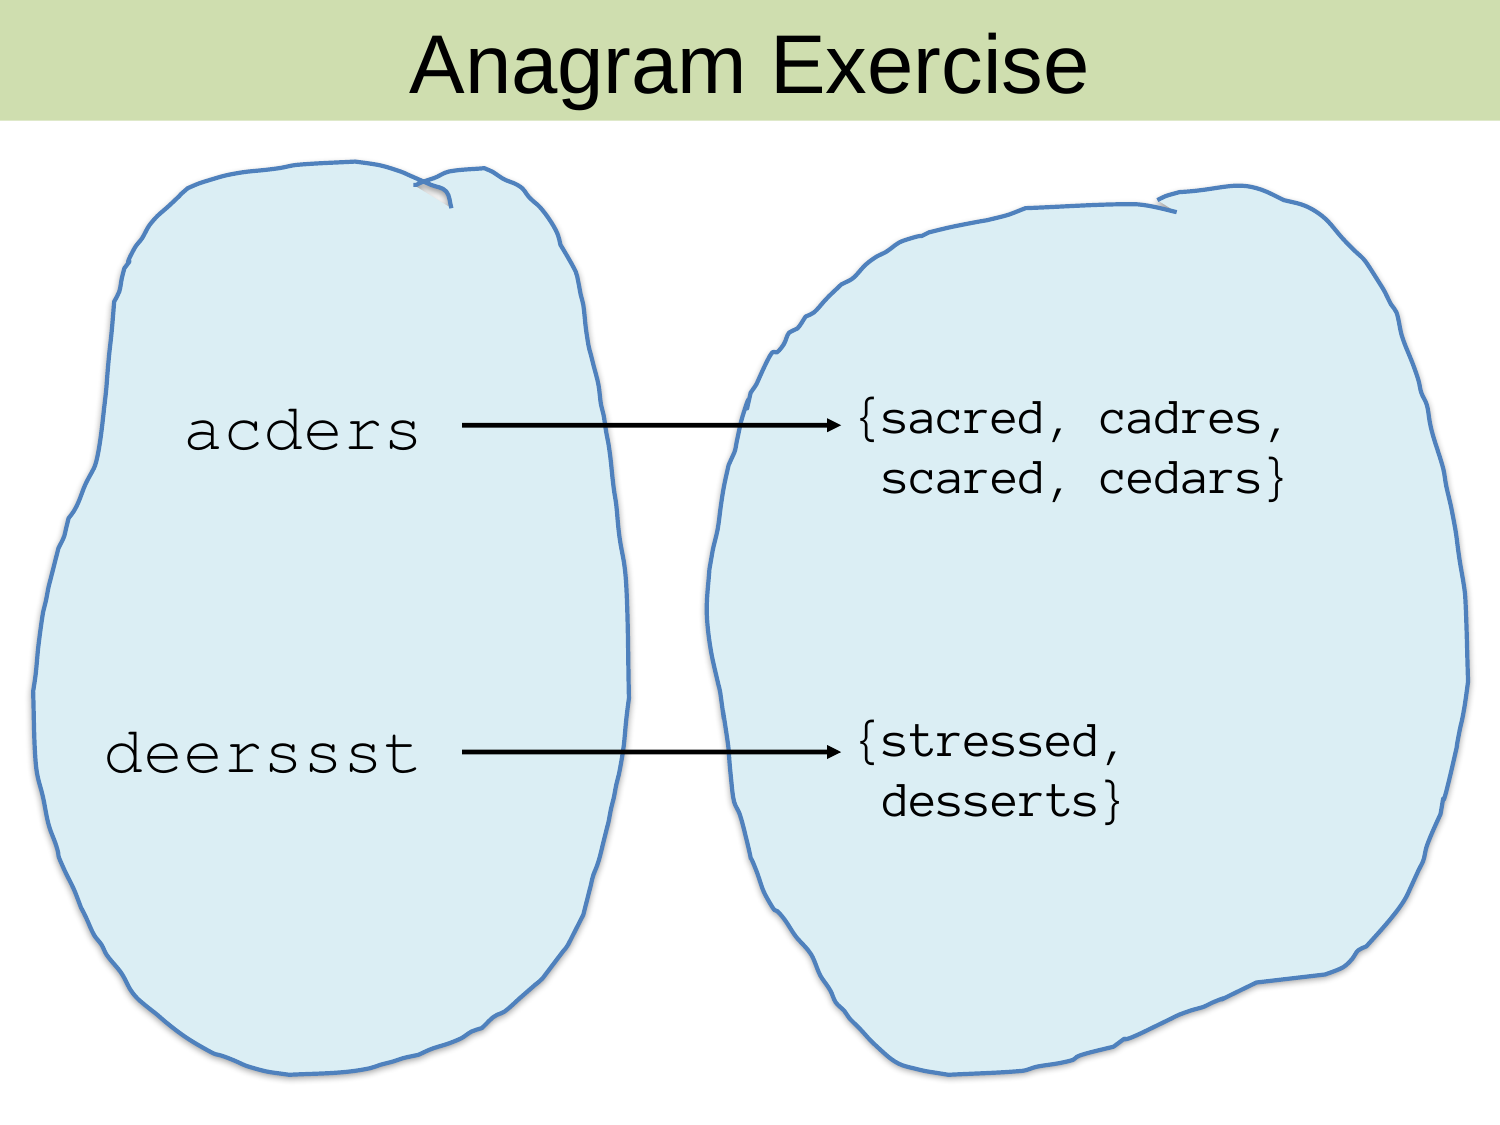

Anagram Exercise

acders
{sacred, cadres,
 scared, cedars}

deerssst
{stressed,
 desserts}